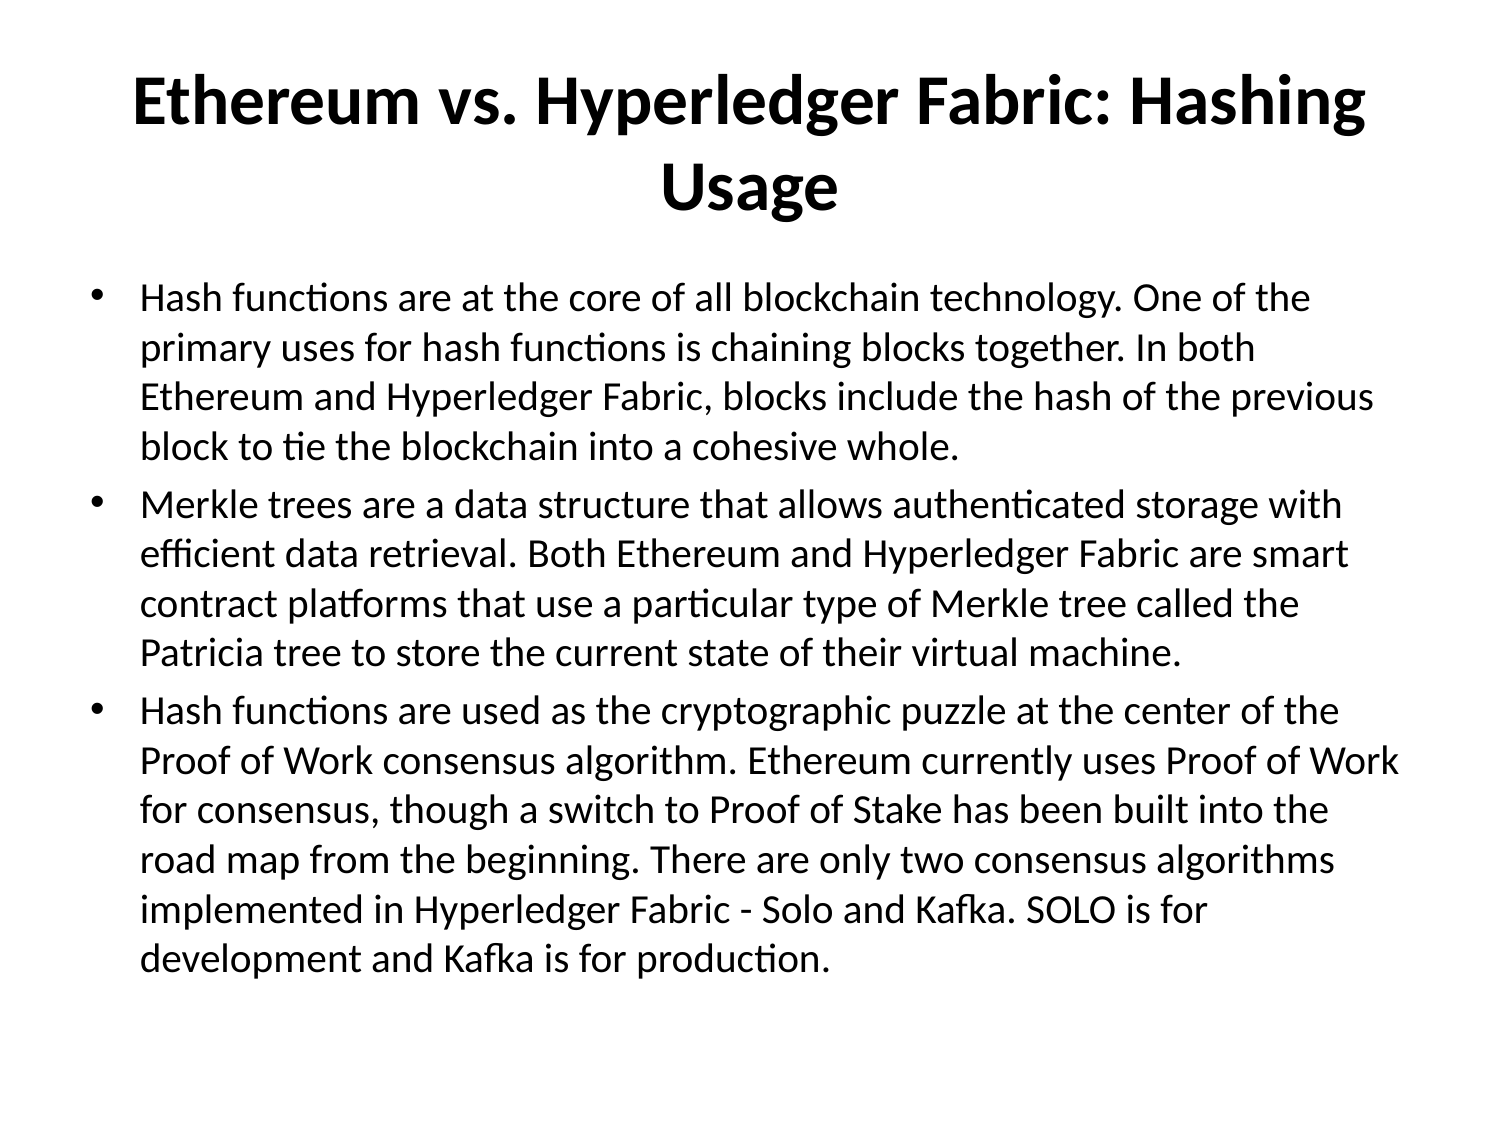

# Ethereum vs. Hyperledger Fabric: Hashing Usage
Hash functions are at the core of all blockchain technology. One of the primary uses for hash functions is chaining blocks together. In both Ethereum and Hyperledger Fabric, blocks include the hash of the previous block to tie the blockchain into a cohesive whole.
Merkle trees are a data structure that allows authenticated storage with efficient data retrieval. Both Ethereum and Hyperledger Fabric are smart contract platforms that use a particular type of Merkle tree called the Patricia tree to store the current state of their virtual machine.
Hash functions are used as the cryptographic puzzle at the center of the Proof of Work consensus algorithm. Ethereum currently uses Proof of Work for consensus, though a switch to Proof of Stake has been built into the road map from the beginning. There are only two consensus algorithms implemented in Hyperledger Fabric - Solo and Kafka. SOLO is for development and Kafka is for production.